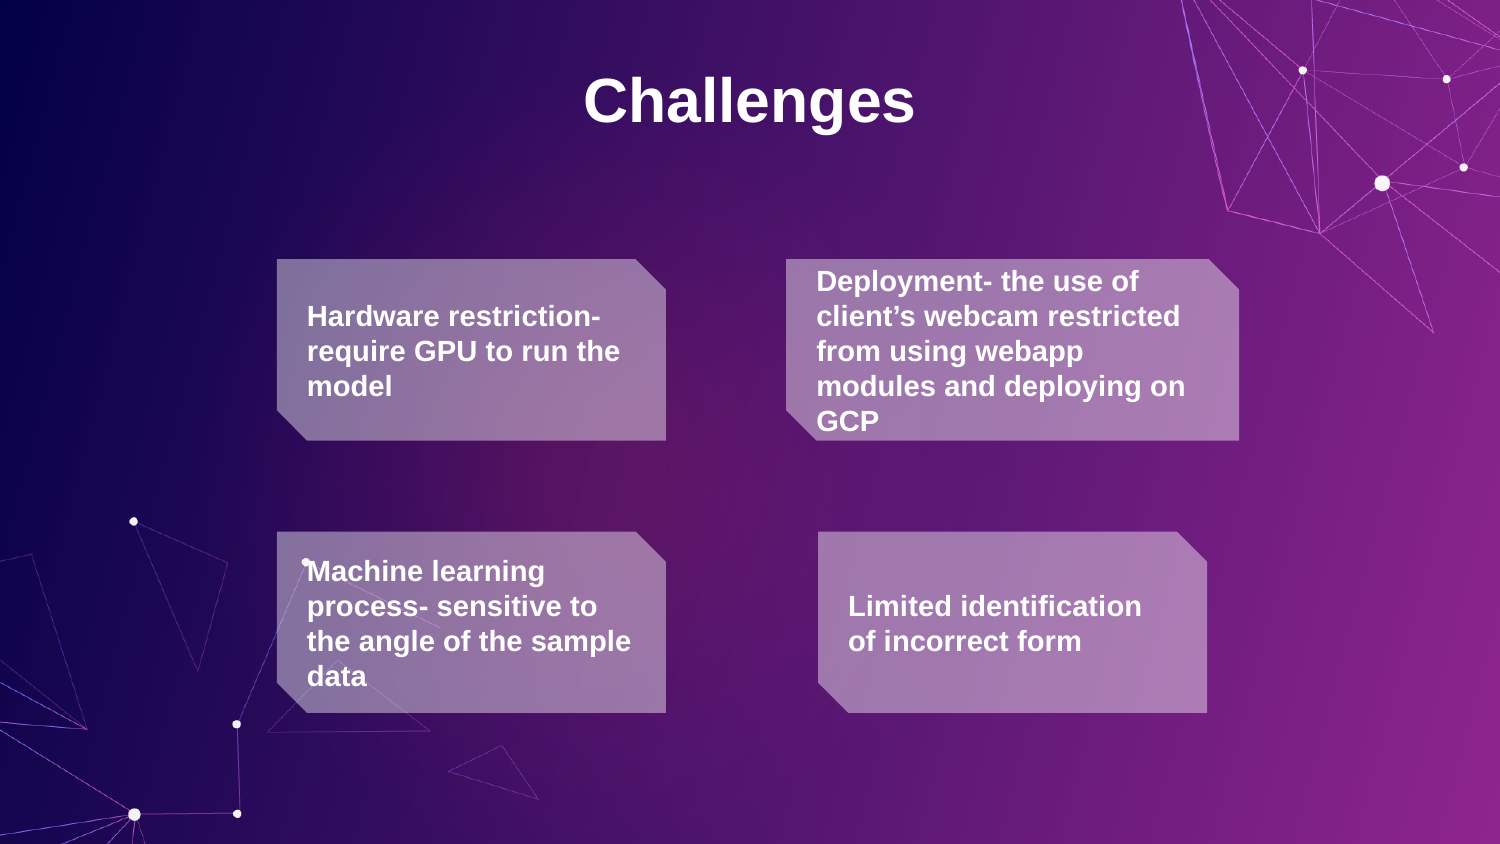

Challenges
Hardware restriction- require GPU to run the model
Deployment- the use of client’s webcam restricted from using webapp modules and deploying on GCP
Machine learning process- sensitive to the angle of the sample data
Limited identification of incorrect form